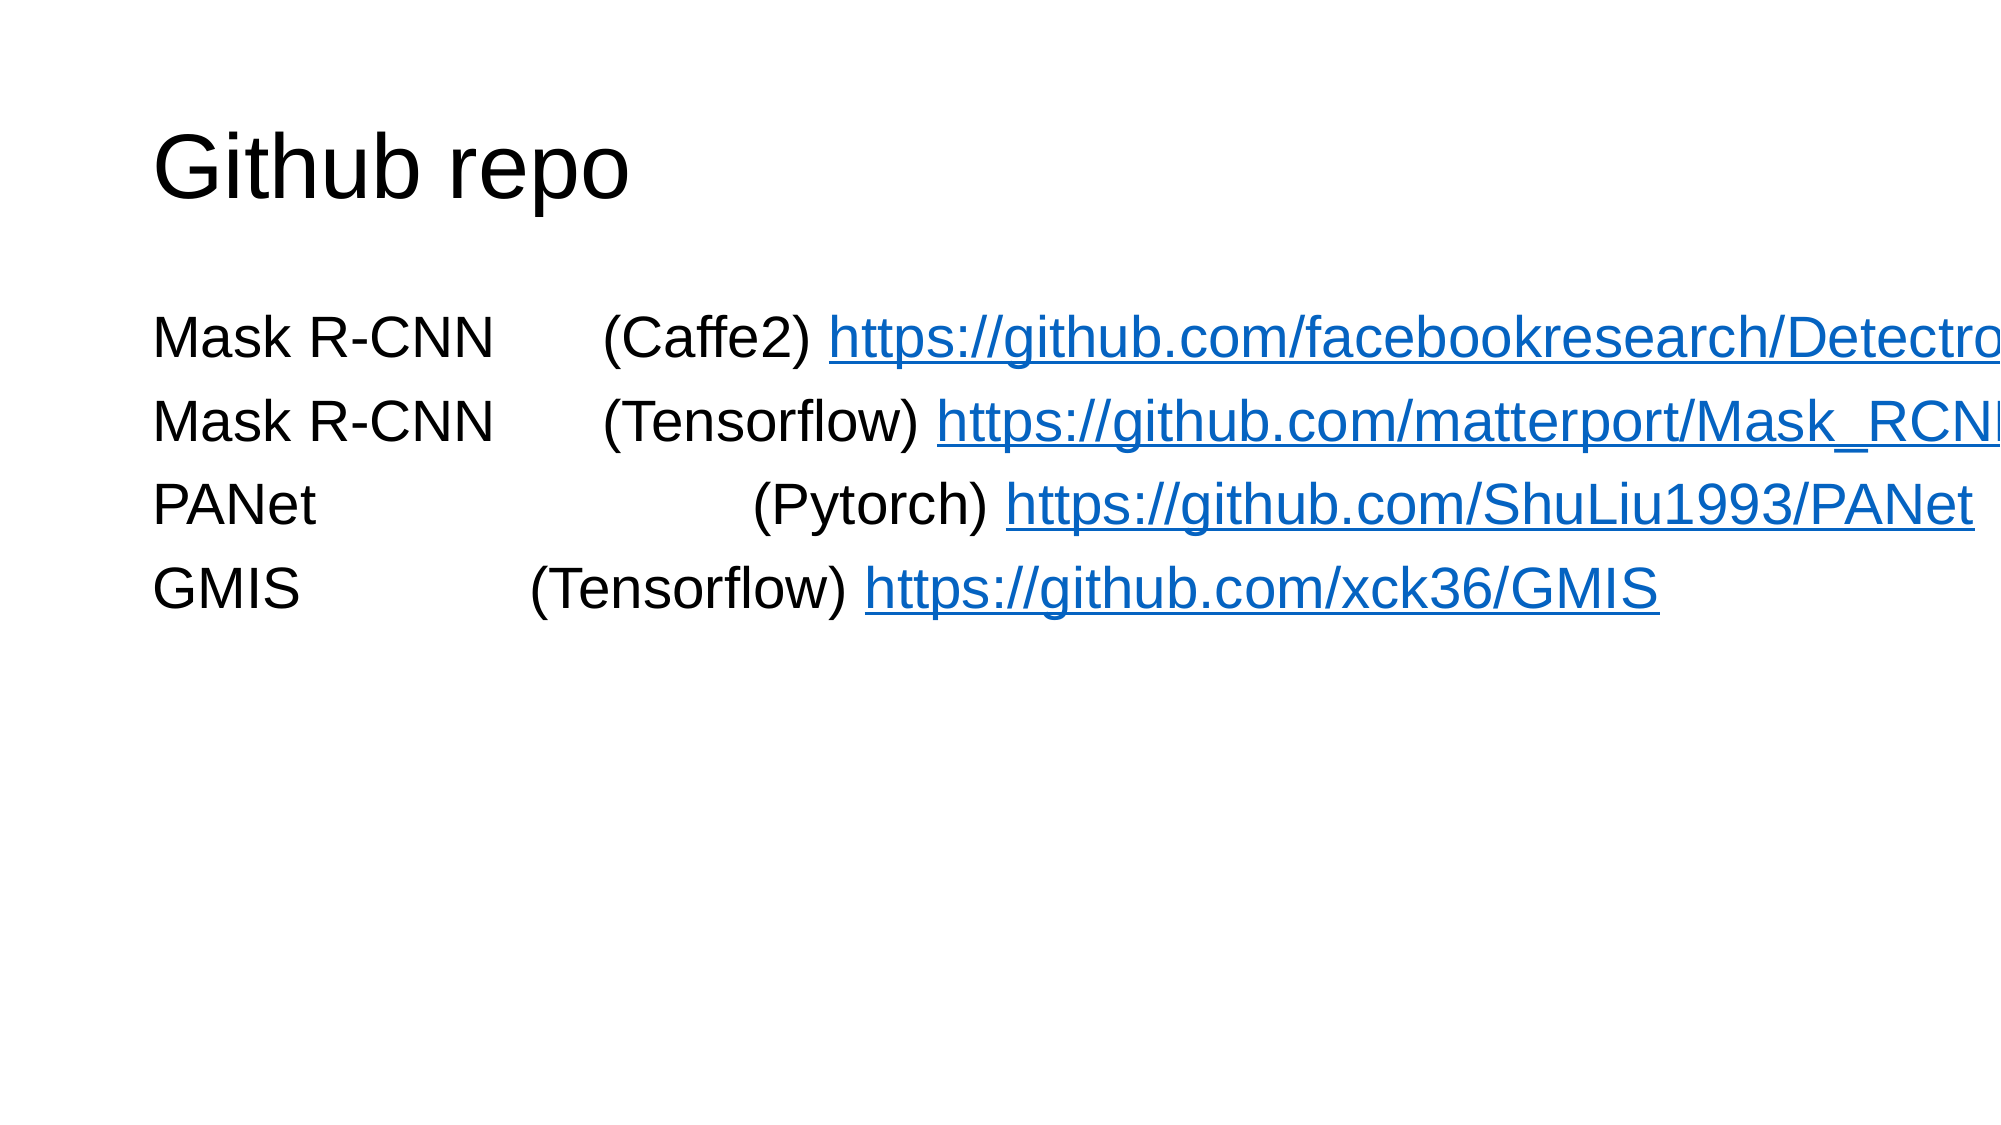

# Github repo
Mask R-CNN	(Caffe2) https://github.com/facebookresearch/Detectron
Mask R-CNN	(Tensorflow) https://github.com/matterport/Mask_RCNN
PANet			(Pytorch) https://github.com/ShuLiu1993/PANet
GMIS	              (Tensorflow) https://github.com/xck36/GMIS